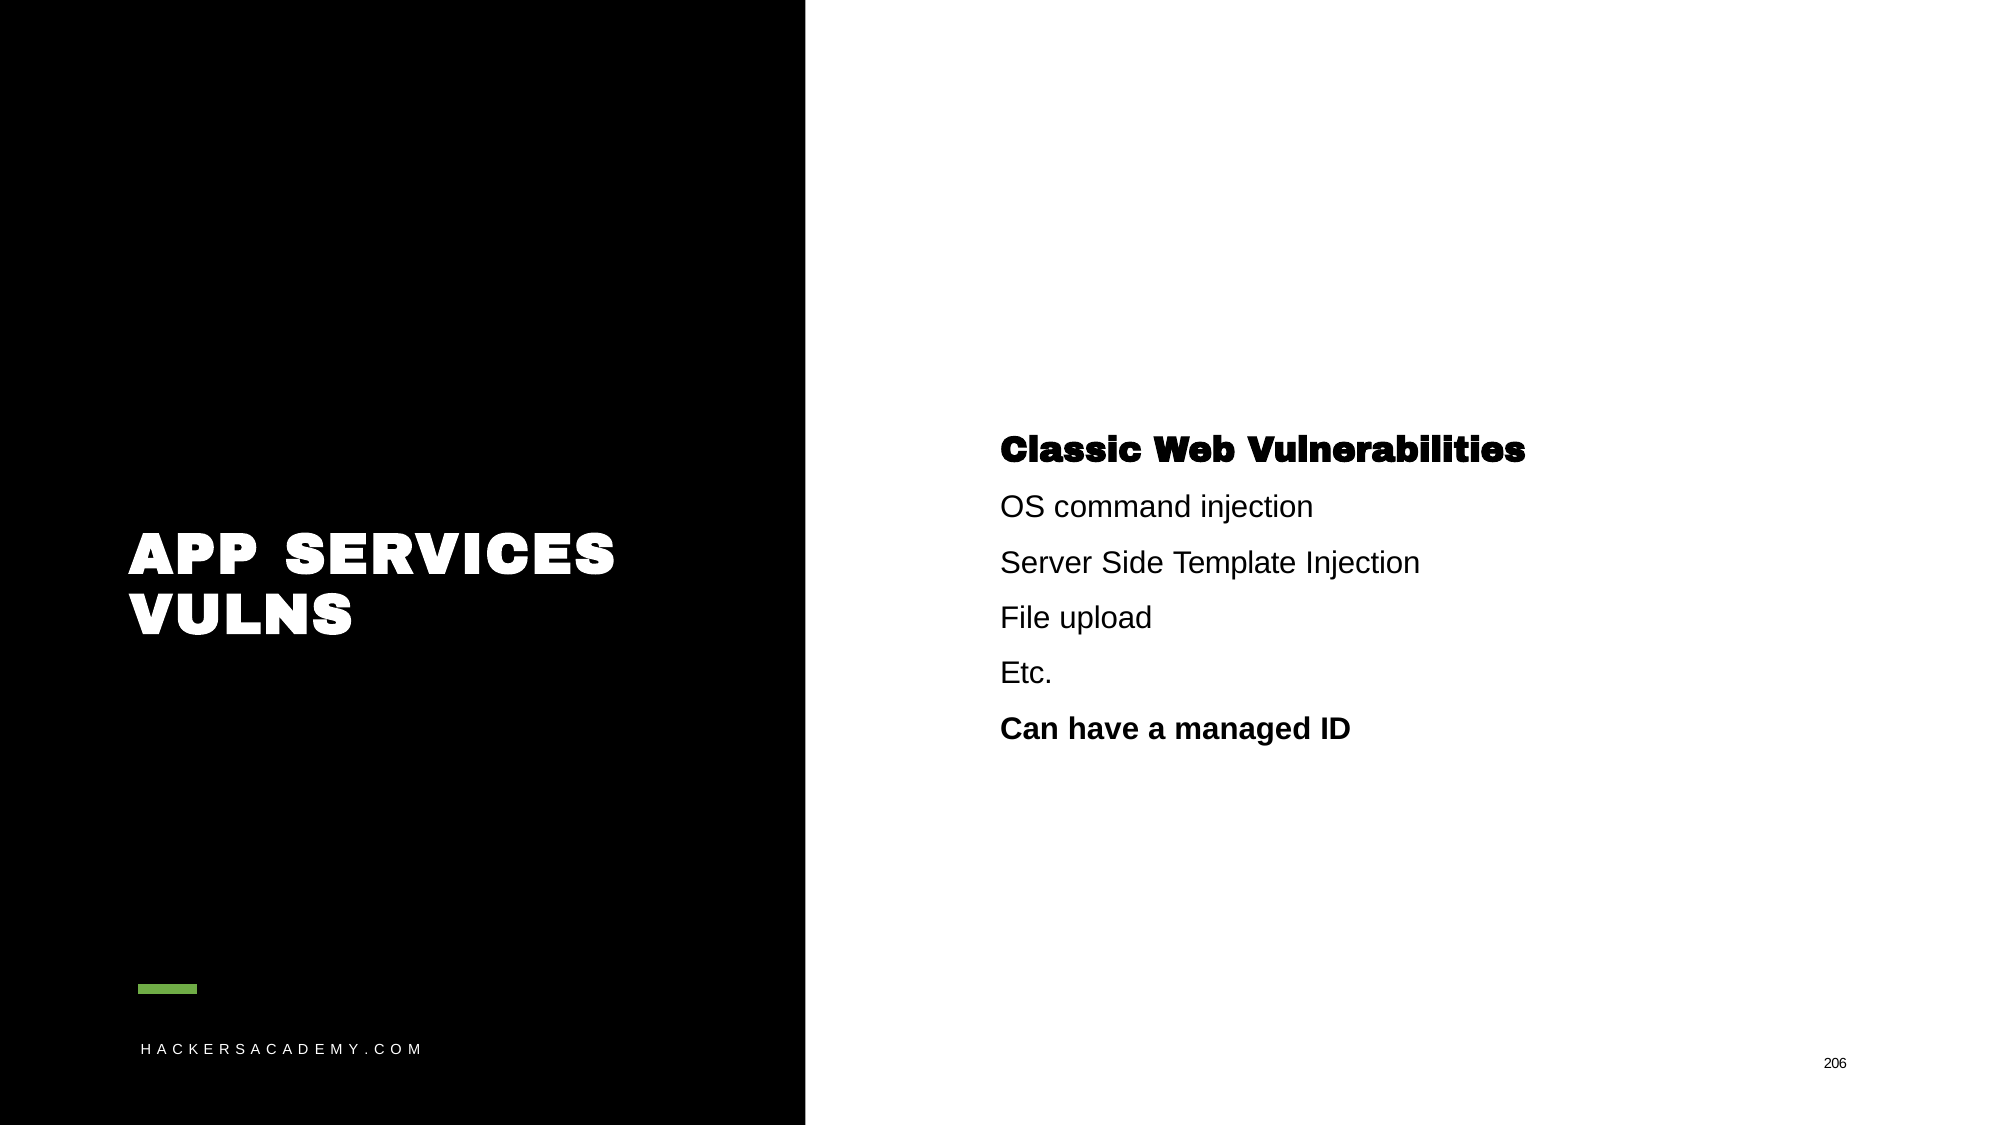

# Classic Web Vulnerabilities
OS command injection
Server Side Template Injection
File upload
Etc.
Can have a managed ID
APP SERVICES VULNS
H A C K E R S A C A D E M Y . C O M
206